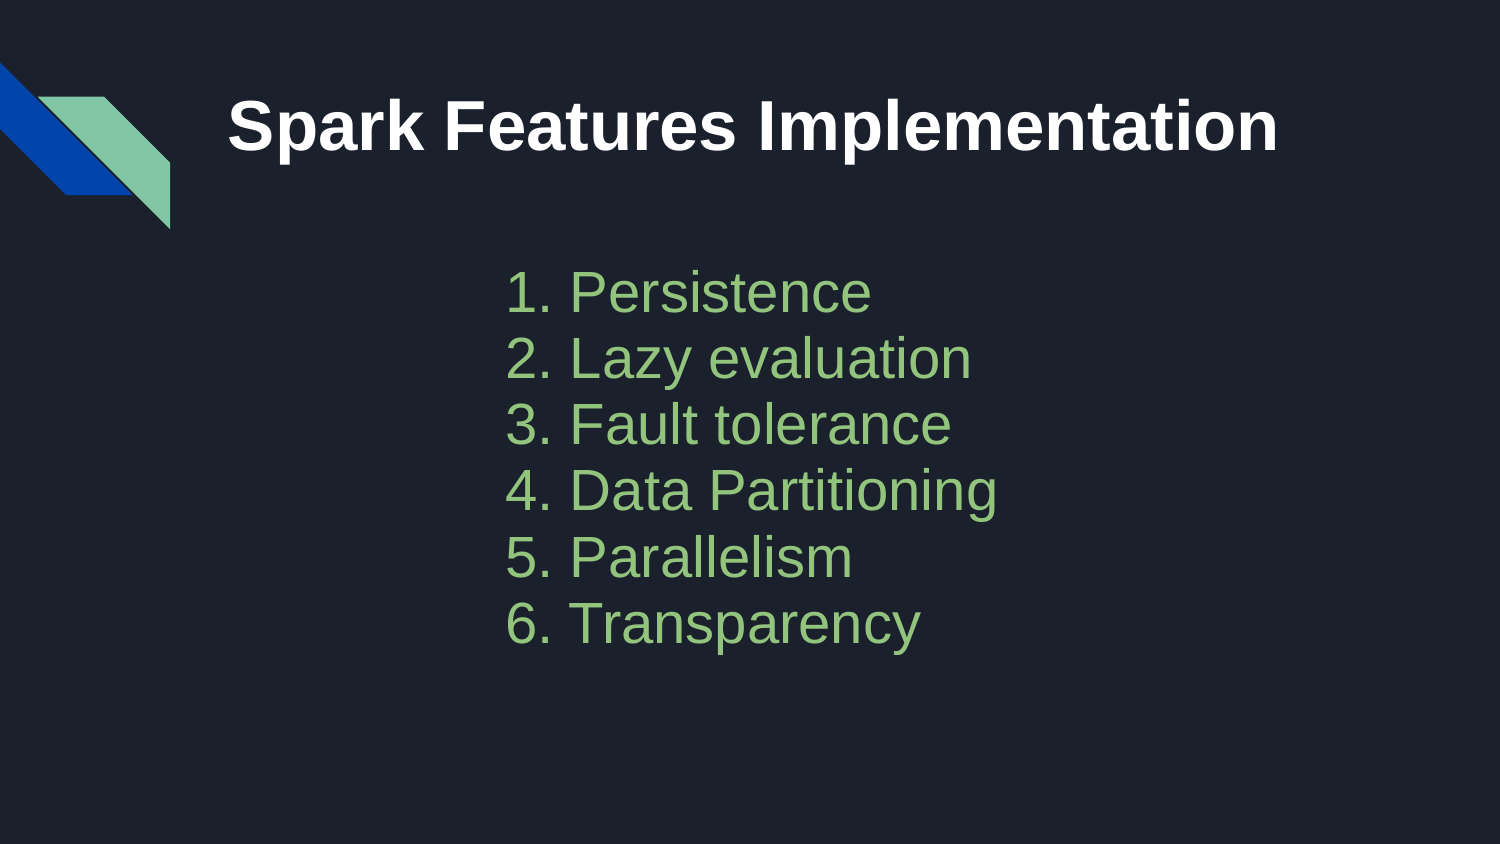

# Spark Features Implementation
1. Persistence
2. Lazy evaluation
3. Fault tolerance
4. Data Partitioning
5. Parallelism
6. Transparency